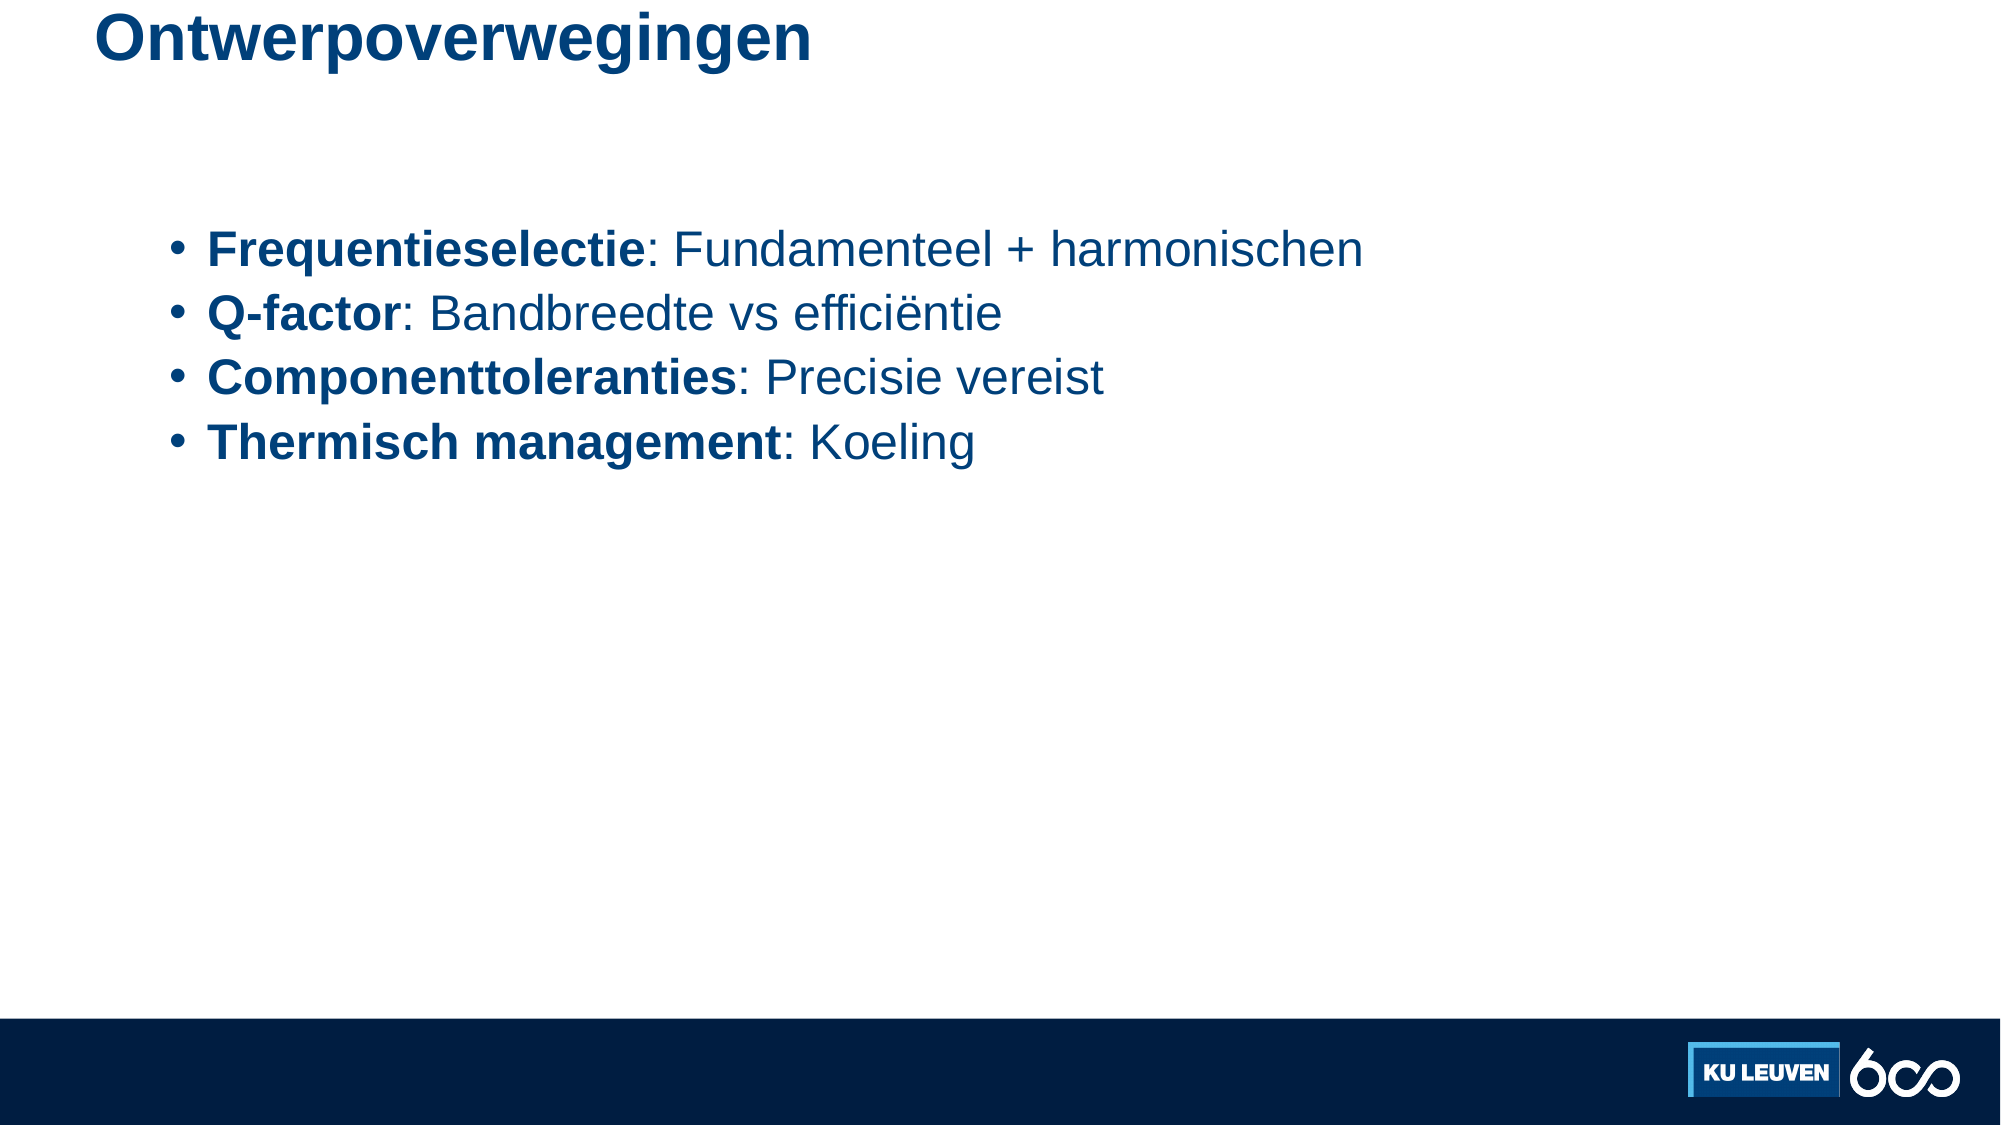

# Ontwerpoverwegingen

Frequentieselectie: Fundamenteel + harmonischen
Q-factor: Bandbreedte vs efficiëntie
Componenttoleranties: Precisie vereist
Thermisch management: Koeling